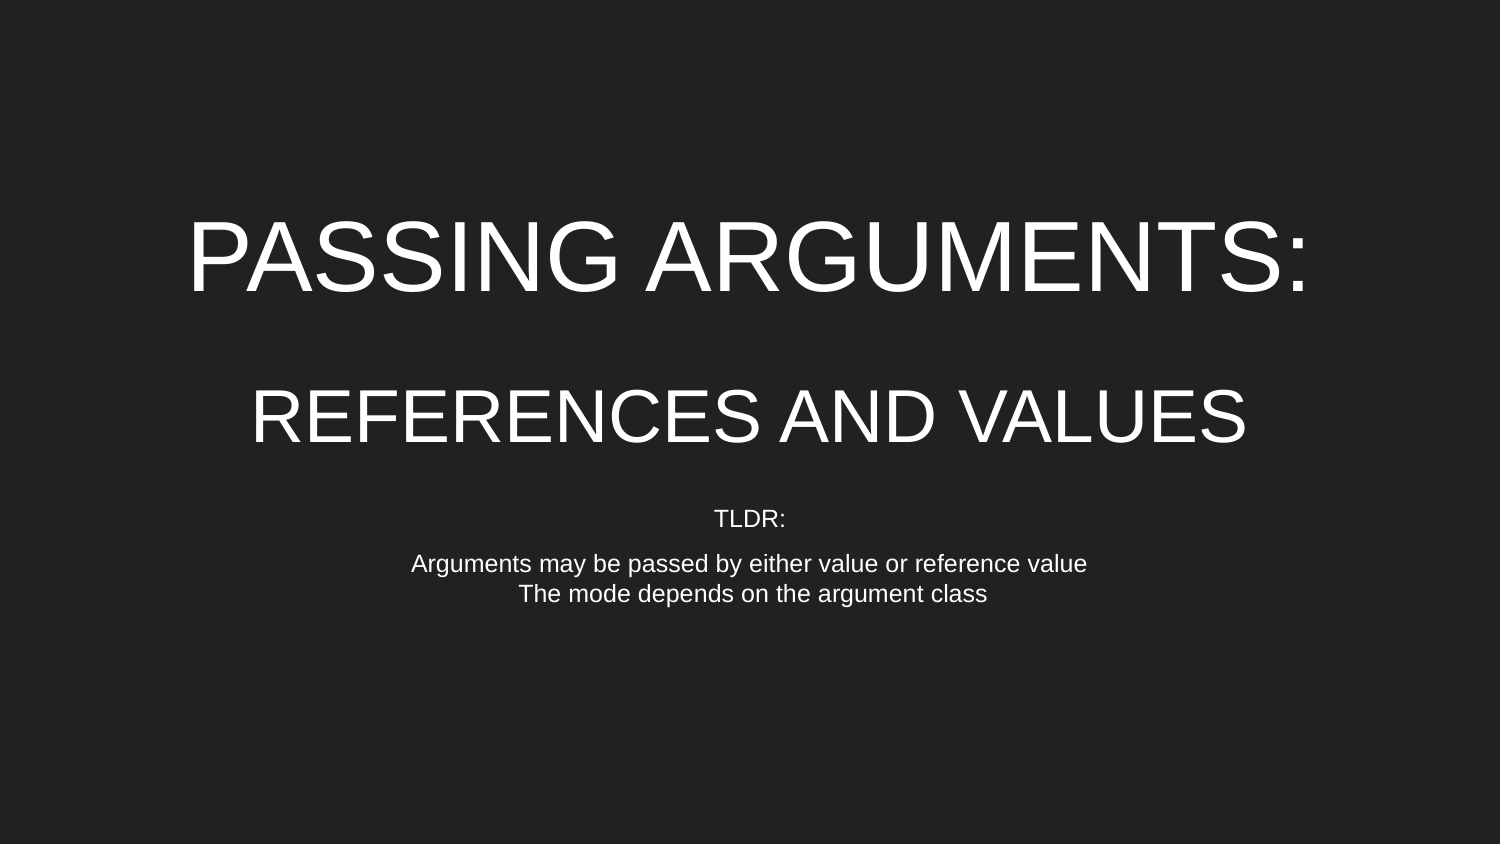

# PASSING ARGUMENTS:

REFERENCES AND VALUES
TLDR:
Arguments may be passed by either value or reference value
 The mode depends on the argument class